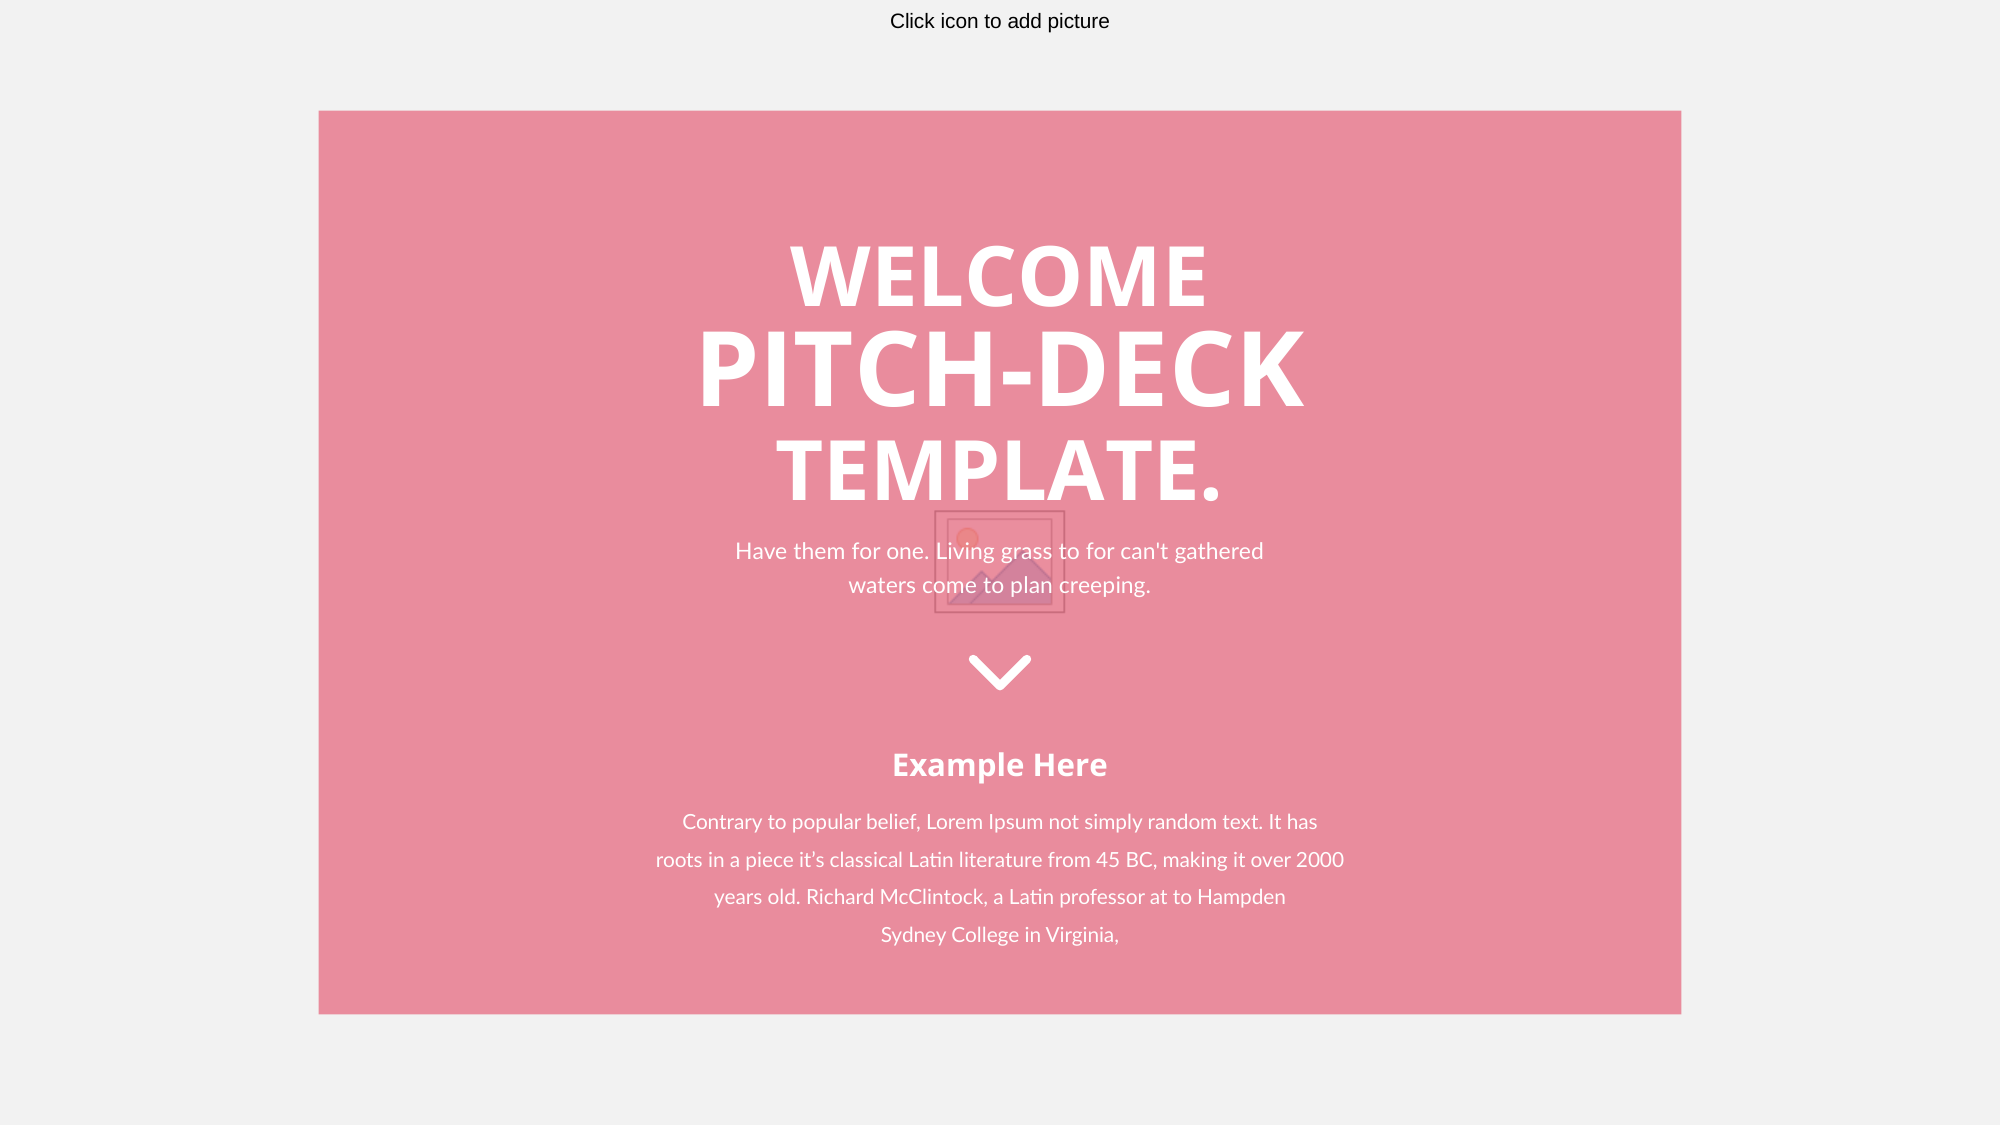

WELCOME
PITCH-DECK
TEMPLATE.
Have them for one. Living grass to for can't gathered waters come to plan creeping.

Example Here
Contrary to popular belief, Lorem Ipsum not simply random text. It has
roots in a piece it’s classical Latin literature from 45 BC, making it over 2000 years old. Richard McClintock, a Latin professor at to Hampden
Sydney College in Virginia,